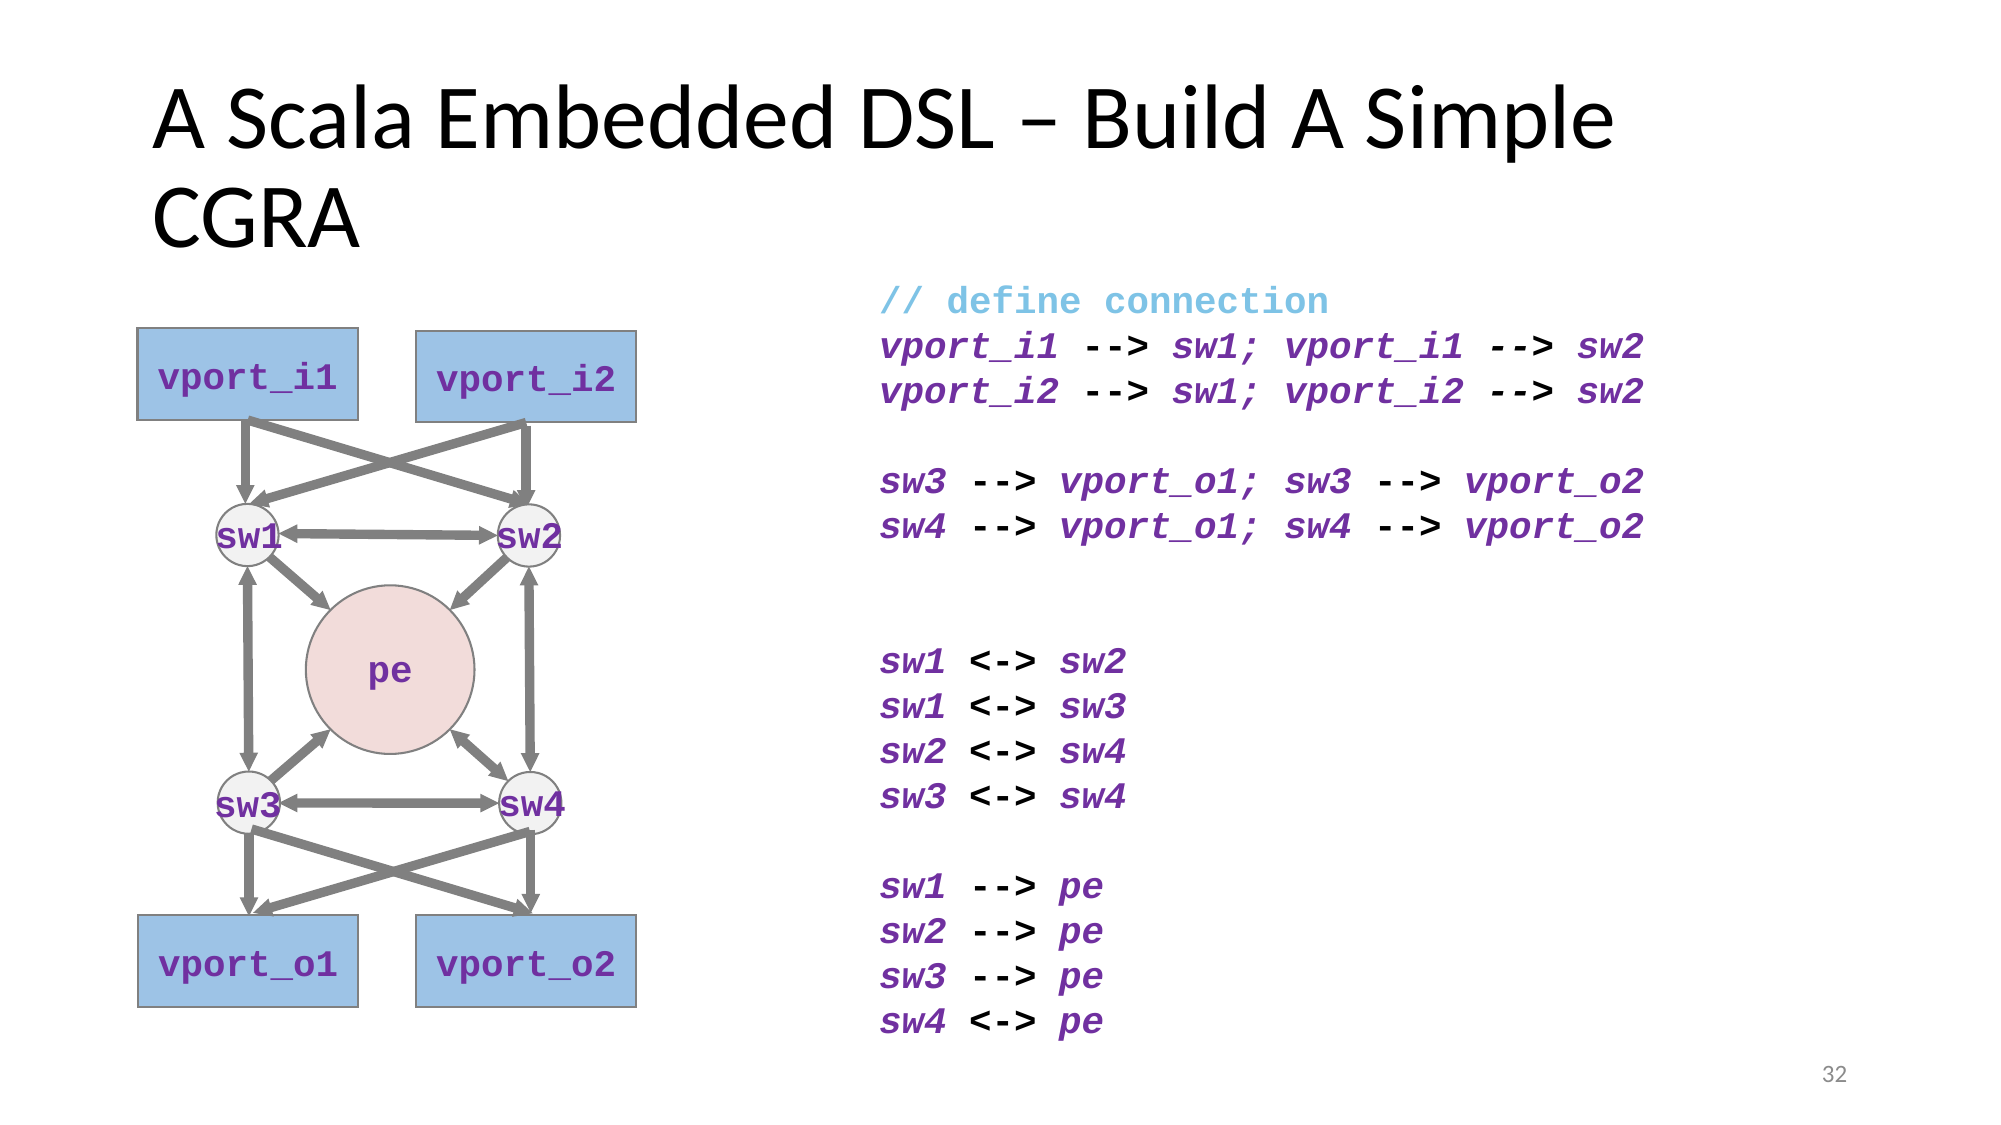

# A Scala Embedded DSL – Build A Simple CGRA
// define connection
vport_i1 --> sw1; vport_i1 --> sw2
vport_i2 --> sw1; vport_i2 --> sw2
sw3 --> vport_o1; sw3 --> vport_o2
sw4 --> vport_o1; sw4 --> vport_o2

sw1 <-> sw2
sw1 <-> sw3
sw2 <-> sw4
sw3 <-> sw4
sw1 --> pe
sw2 --> pe
sw3 --> pe
sw4 <-> pe

vport_i1
vport_i2
sw2

sw1

pe
sw4

sw3
vport_o1
vport_o2
32